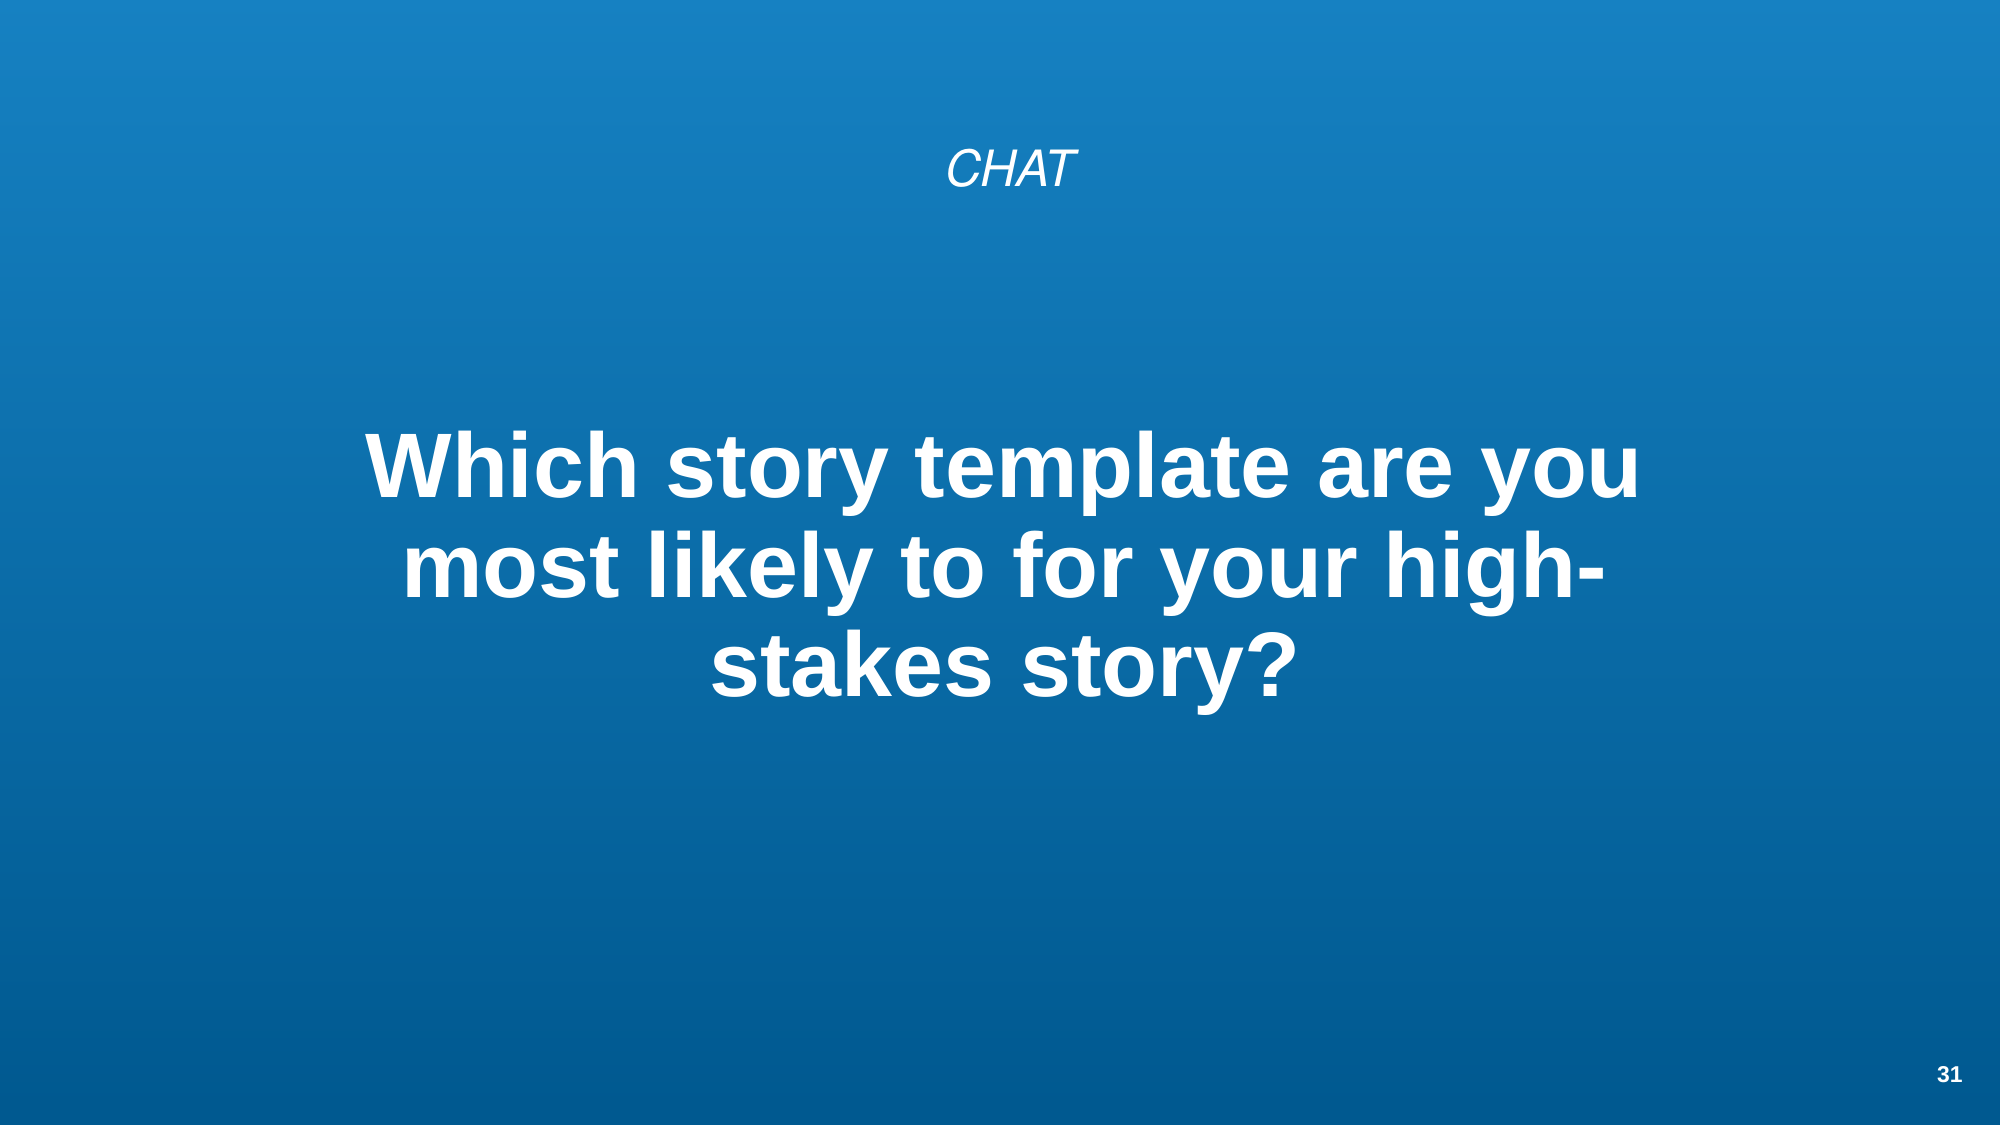

CHAT
# Which story template are you
most likely to for your high-stakes story?